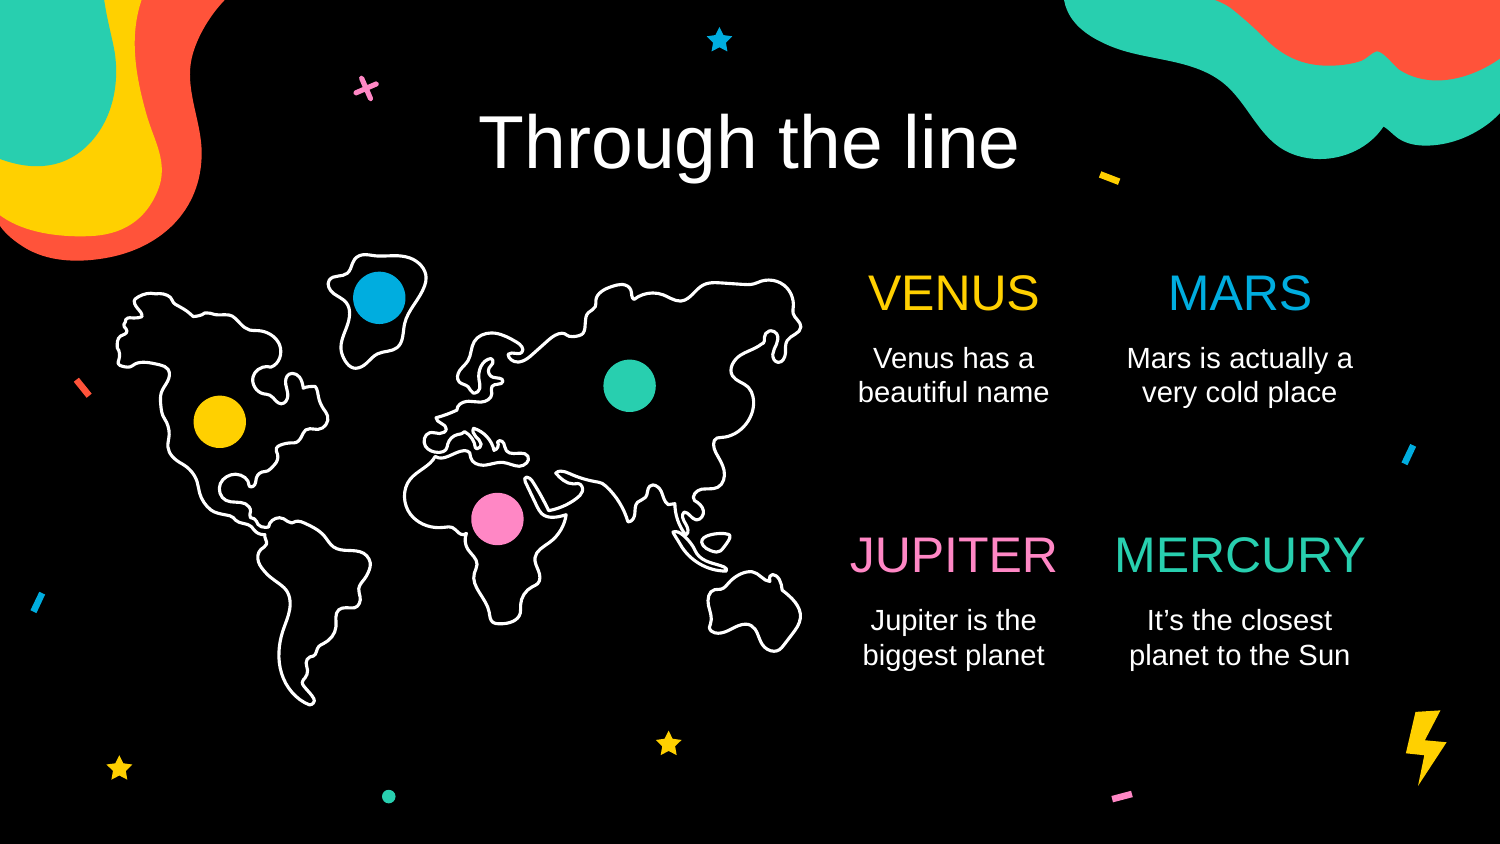

# Through the line

VENUS
MARS

Venus has a beautiful name
Mars is actually a very cold place

JUPITER
MERCURY
Jupiter is the biggest planet
It’s the closest planet to the Sun